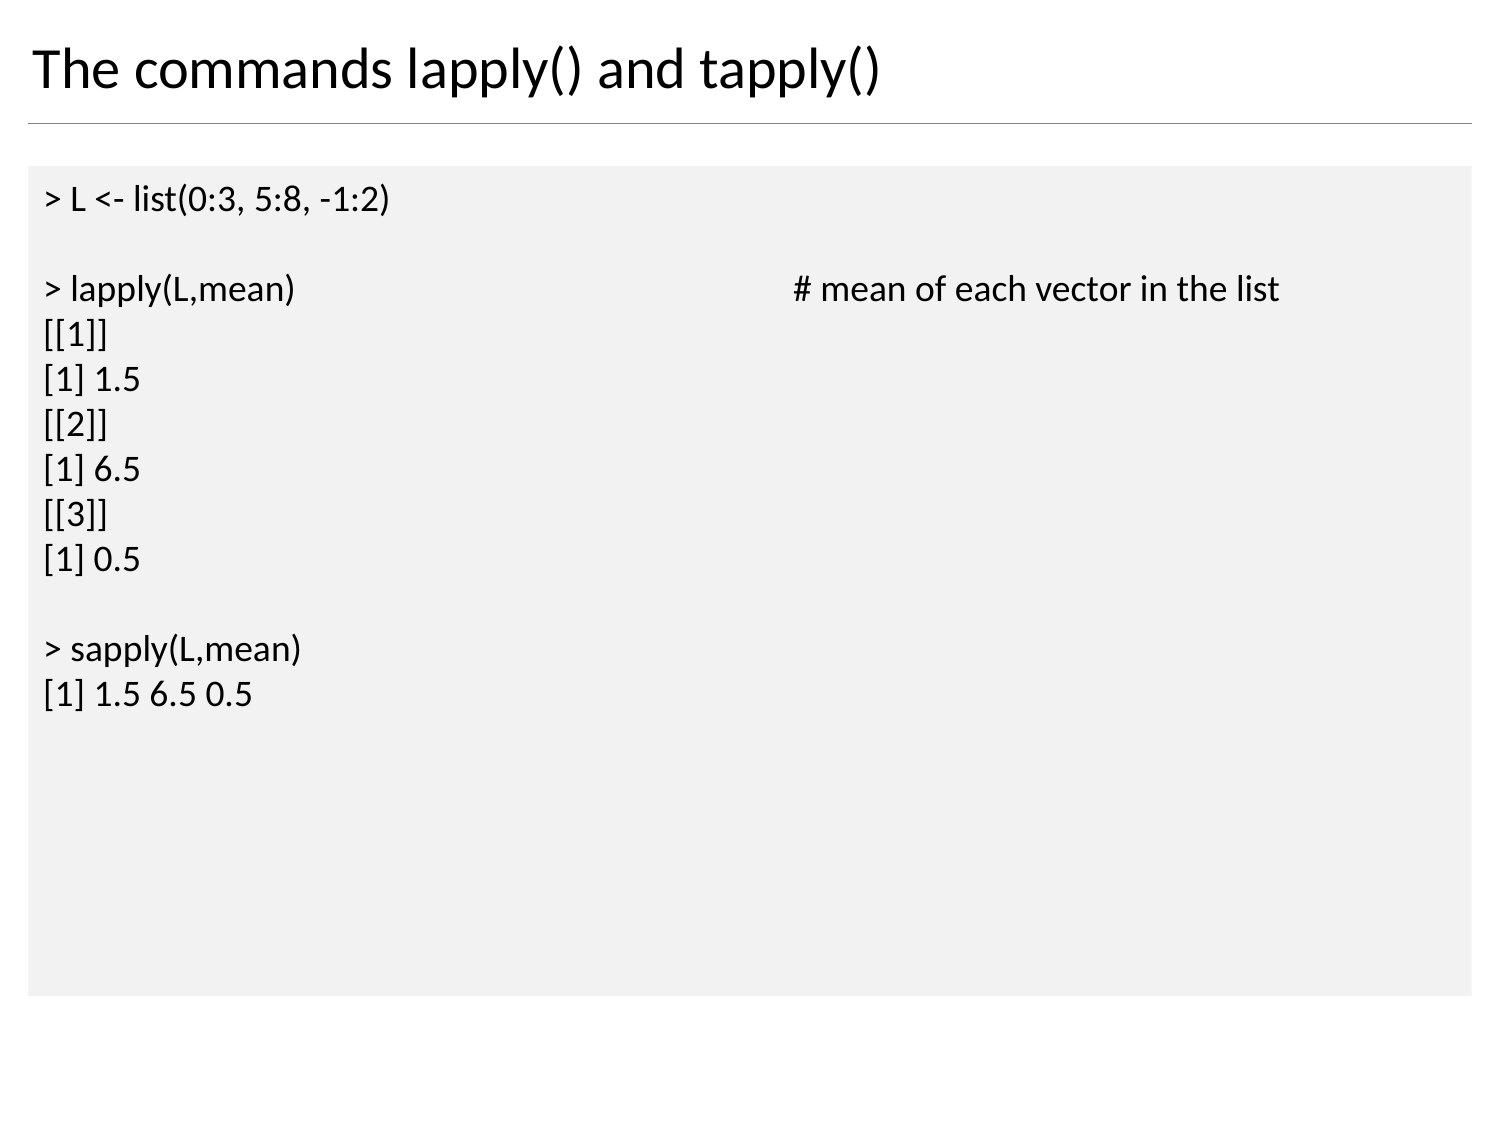

The commands lapply() and tapply()

> L <- list(0:3, 5:8, -1:2)

> lapply(L,mean) 				# mean of each vector in the list
[[1]]
[1] 1.5
[[2]]
[1] 6.5
[[3]]
[1] 0.5

> sapply(L,mean)
[1] 1.5 6.5 0.5